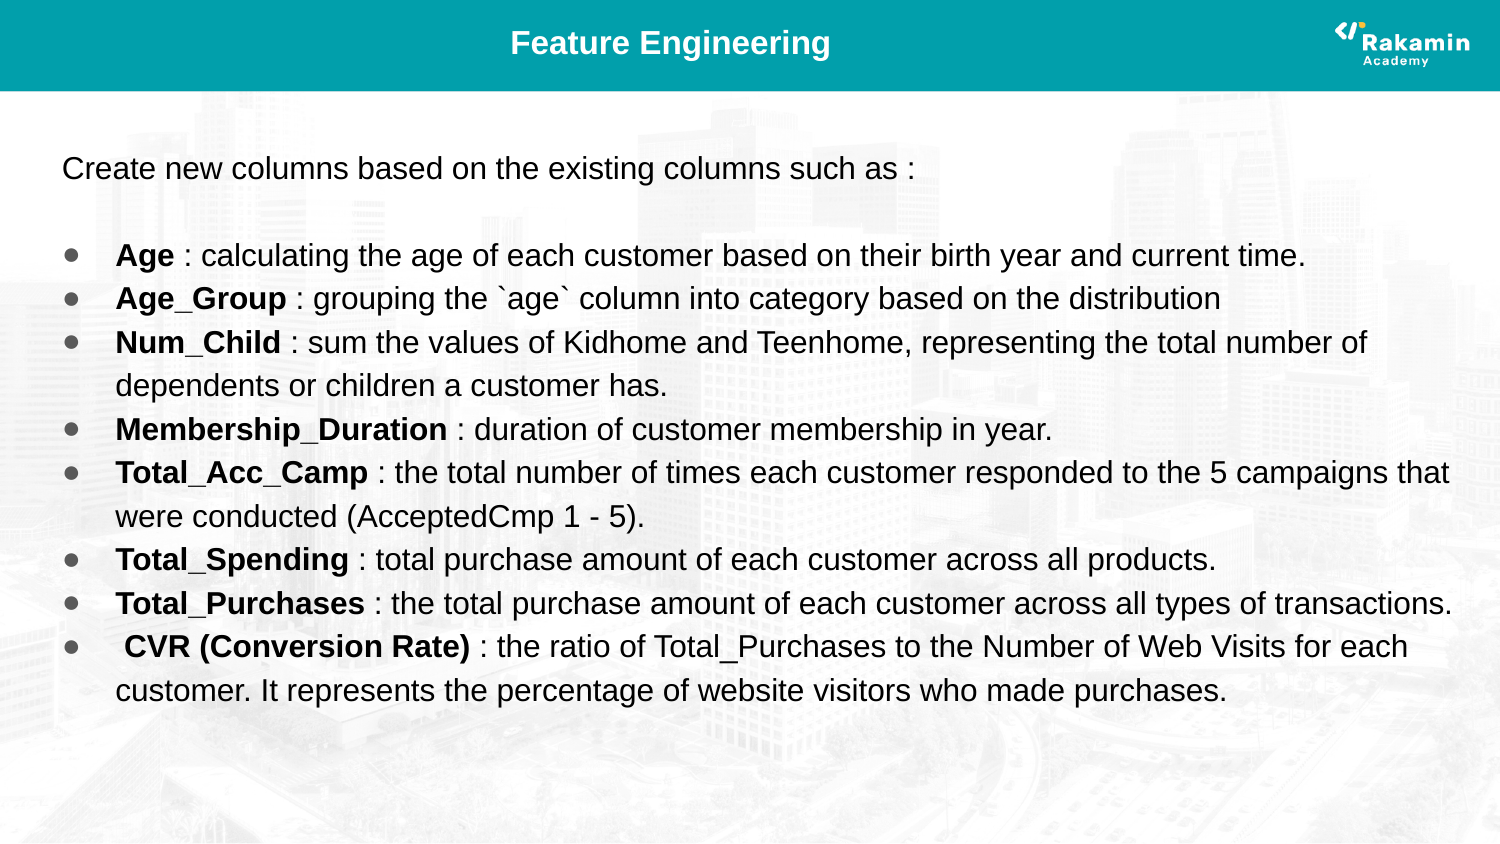

# Feature Engineering
Create new columns based on the existing columns such as :

Age : calculating the age of each customer based on their birth year and current time.
Age_Group : grouping the `age` column into category based on the distribution
Num_Child : sum the values of Kidhome and Teenhome, representing the total number of dependents or children a customer has.
Membership_Duration : duration of customer membership in year.
Total_Acc_Camp : the total number of times each customer responded to the 5 campaigns that were conducted (AcceptedCmp 1 - 5).
Total_Spending : total purchase amount of each customer across all products.
Total_Purchases : the total purchase amount of each customer across all types of transactions.
 CVR (Conversion Rate) : the ratio of Total_Purchases to the Number of Web Visits for each customer. It represents the percentage of website visitors who made purchases.